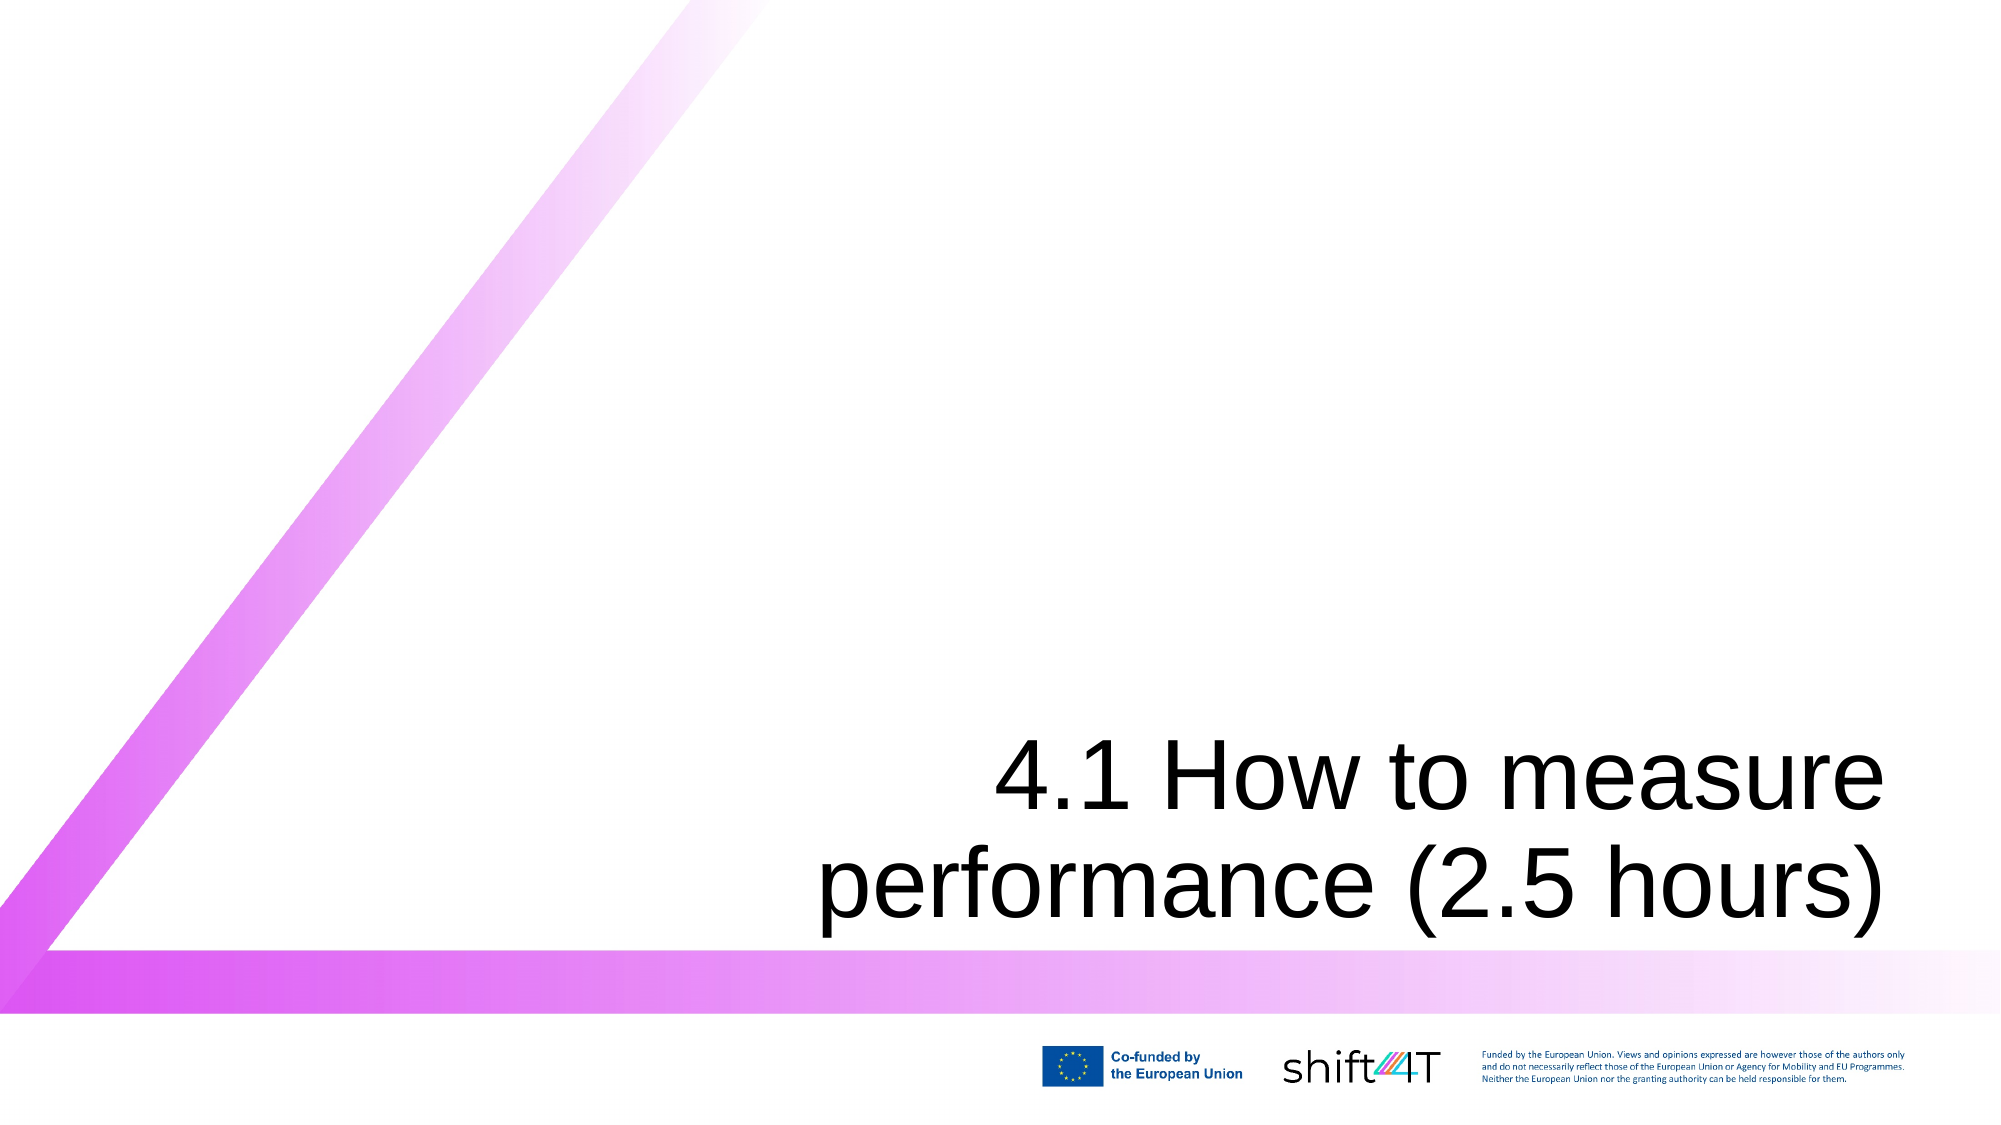

# 4.1 How to measure performance (2.5 hours)